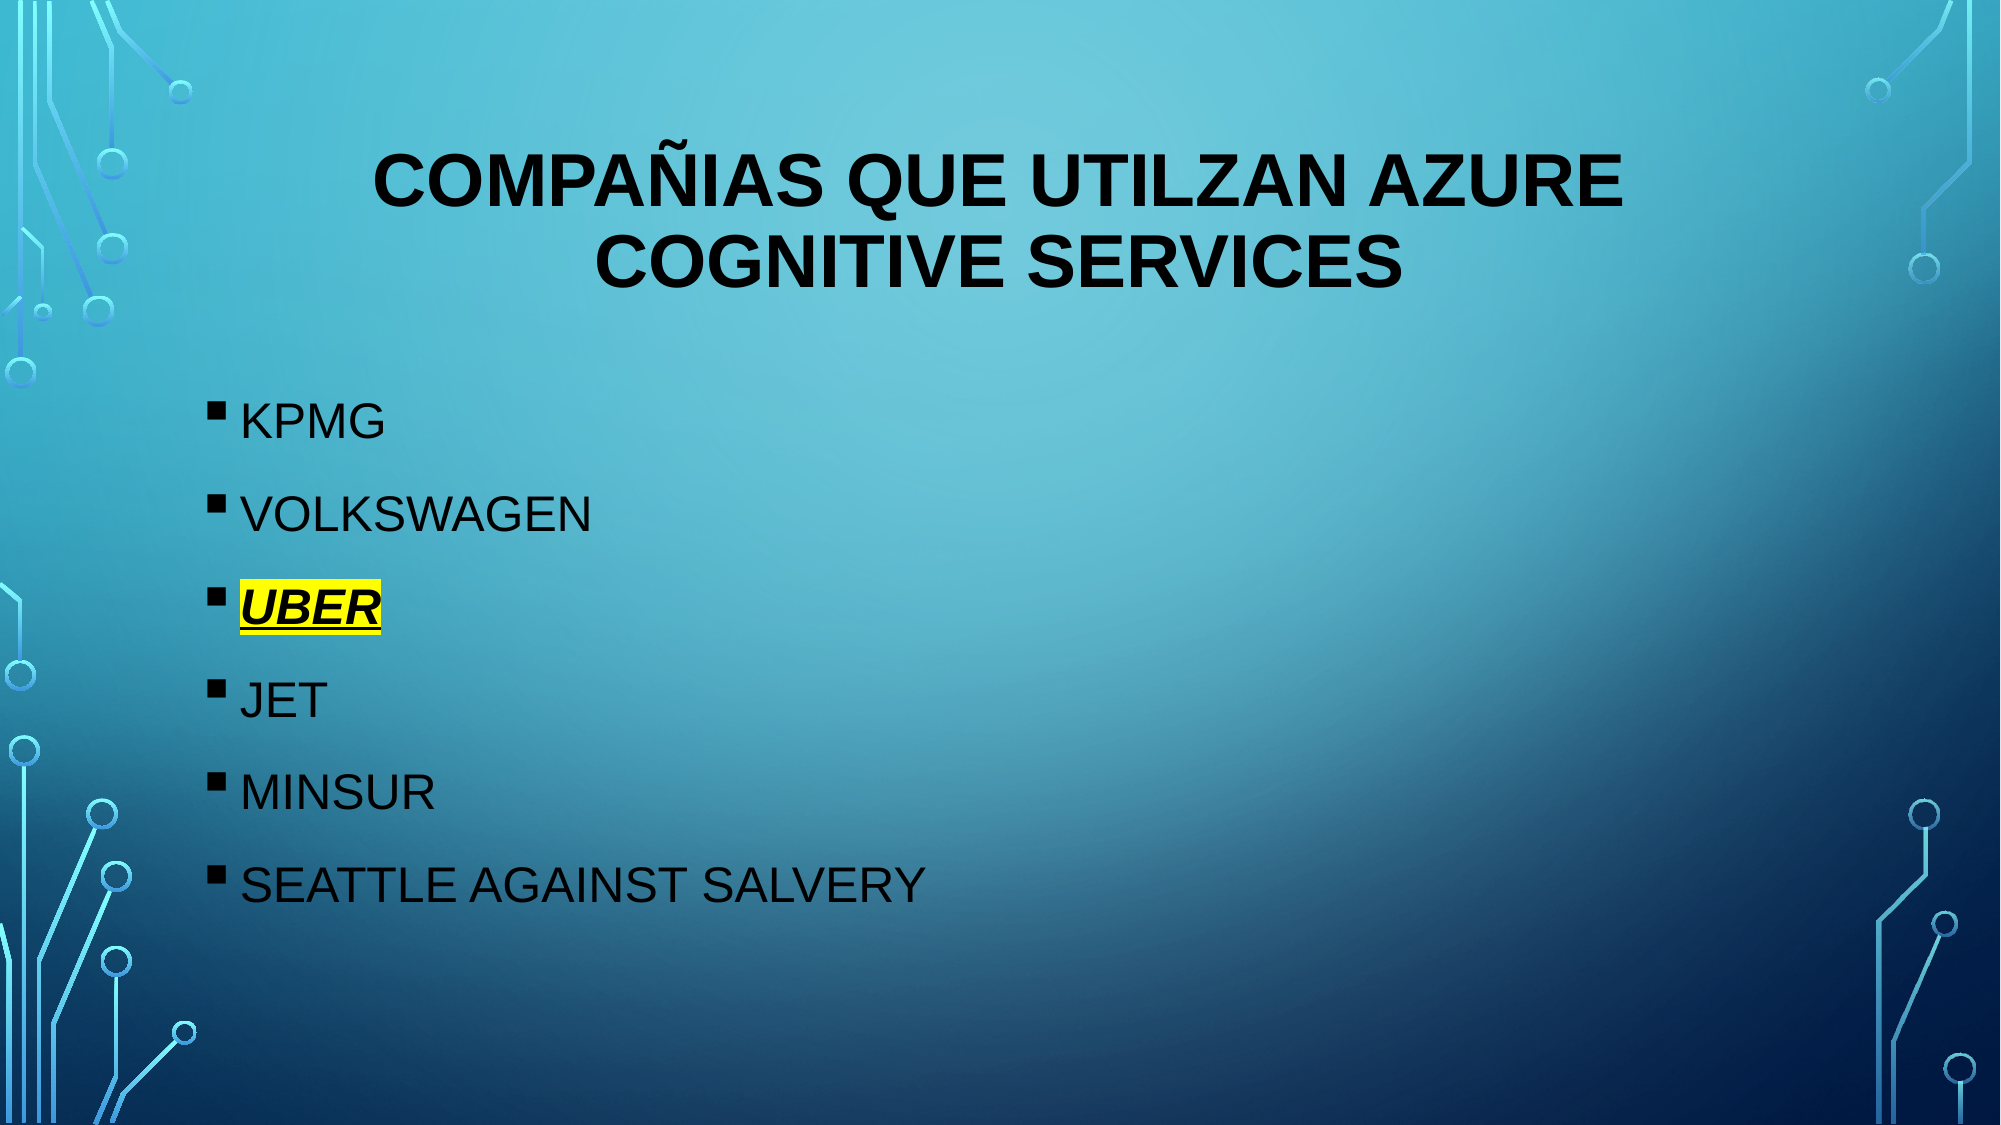

# COMPAÑIAS que utilzan azure cognitive services
KPMG
VOLKSWAGEN
UBER
JET
MINSUR
SEATTLE AGAINST SALVERY